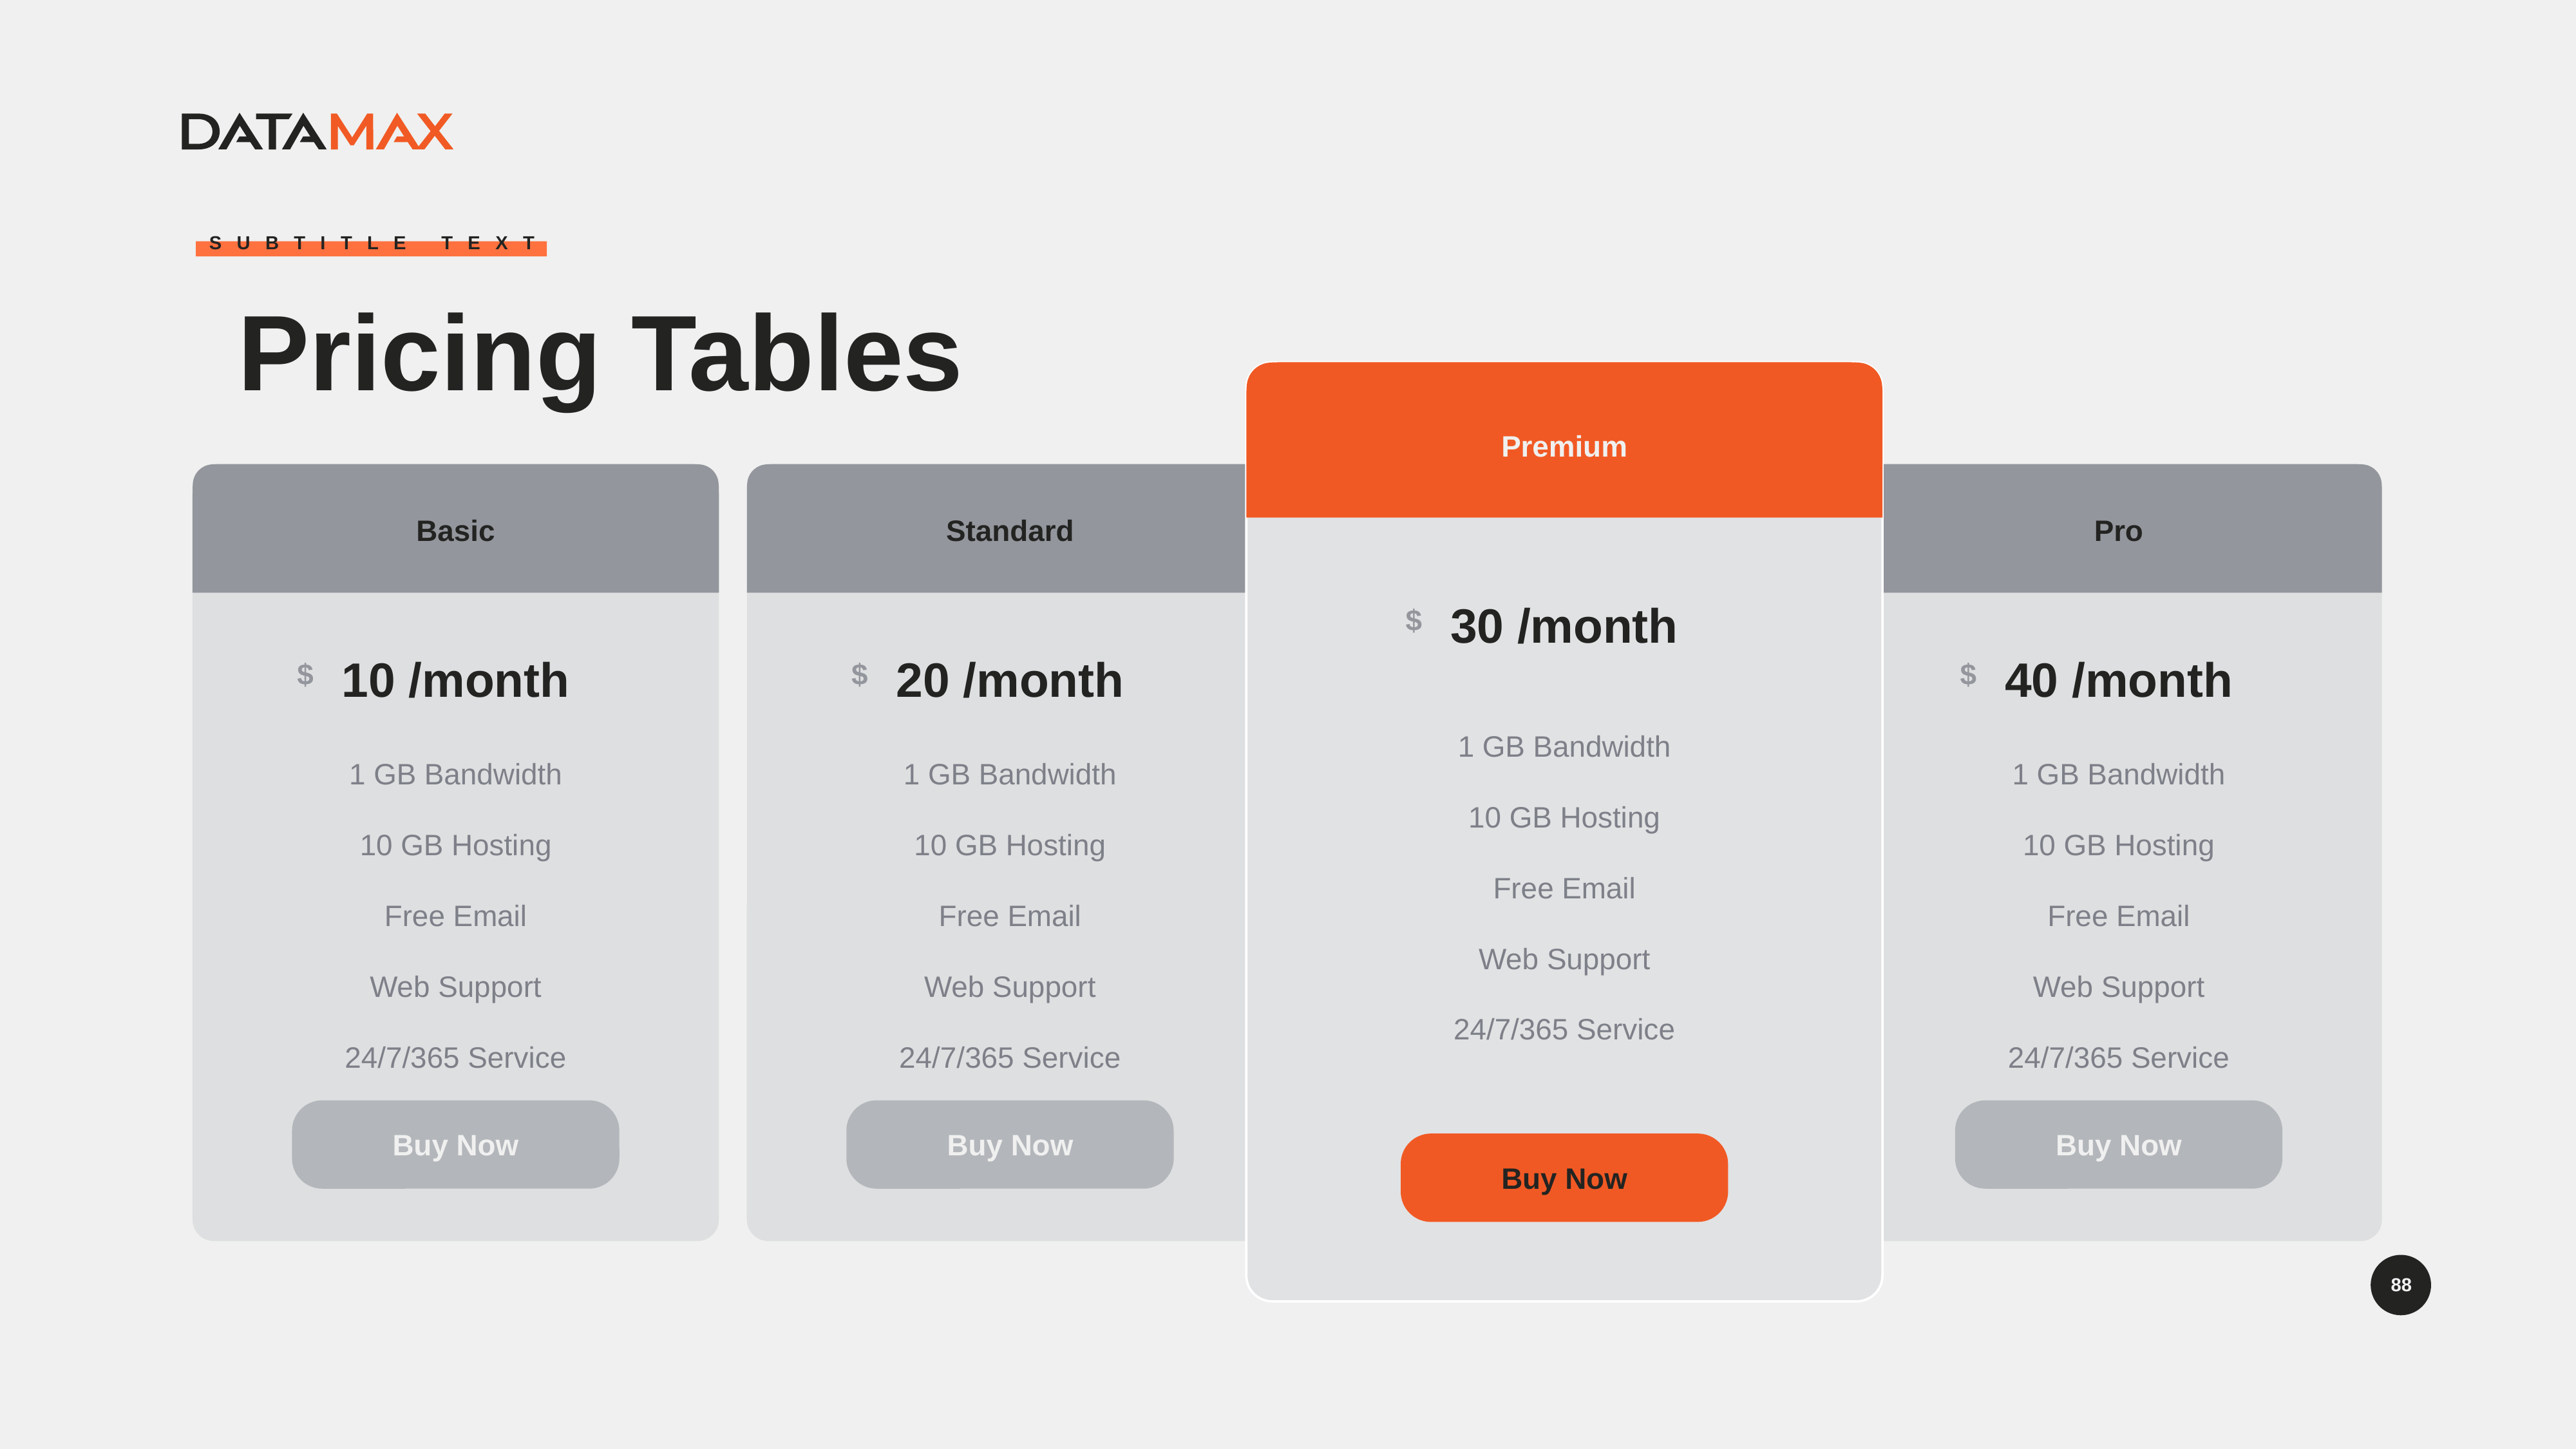

Subtitle Text

Pricing Tables

Premium
30 /month
$
1 GB Bandwidth
10 GB Hosting
Free Email
Web Support
24/7/365 Service

Buy Now

Basic
10 /month
$
1 GB Bandwidth
10 GB Hosting
Free Email
Web Support
24/7/365 Service

Buy Now

Standard
20 /month
$
1 GB Bandwidth
10 GB Hosting
Free Email
Web Support
24/7/365 Service

Buy Now

Pro
40 /month
$
1 GB Bandwidth
10 GB Hosting
Free Email
Web Support
24/7/365 Service

Buy Now
88